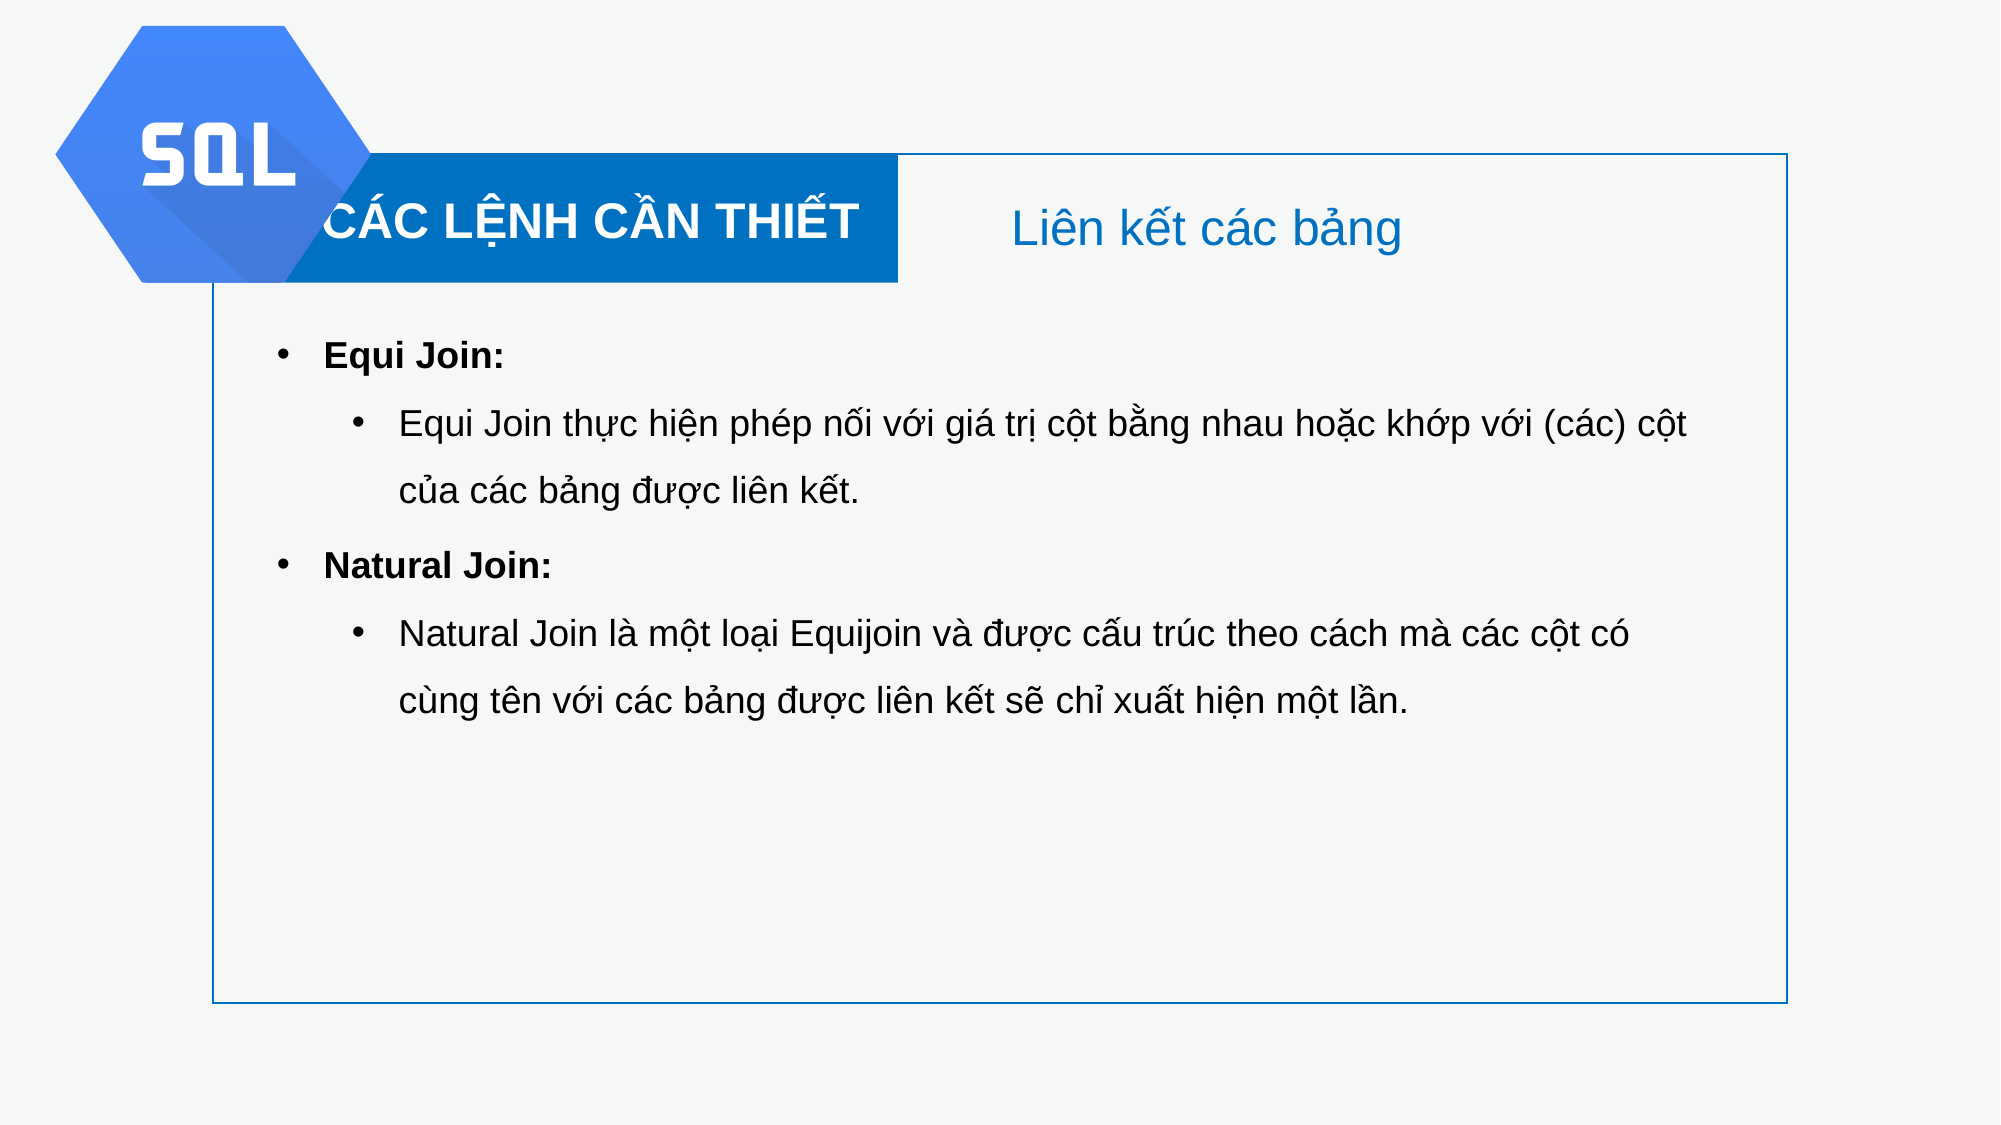

CÁC LỆNH CẦN THIẾT
Liên kết các bảng
Equi Join:
Equi Join thực hiện phép nối với giá trị cột bằng nhau hoặc khớp với (các) cột của các bảng được liên kết.
Natural Join:
Natural Join là một loại Equijoin và được cấu trúc theo cách mà các cột có cùng tên với các bảng được liên kết sẽ chỉ xuất hiện một lần.